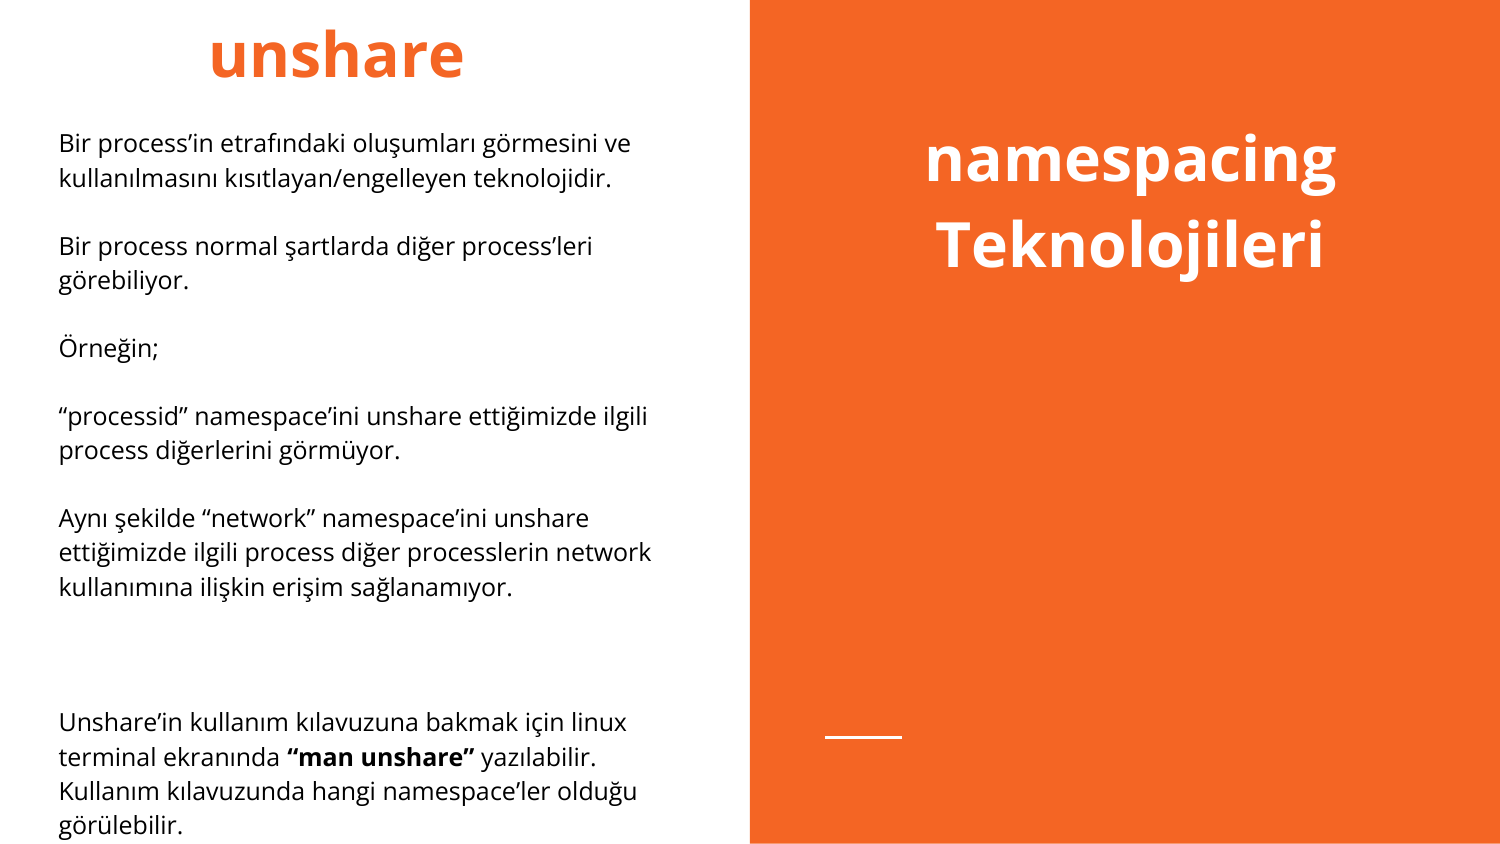

unshare
Bir process’in etrafındaki oluşumları görmesini ve kullanılmasını kısıtlayan/engelleyen teknolojidir.
Bir process normal şartlarda diğer process’leri görebiliyor.
Örneğin;
“processid” namespace’ini unshare ettiğimizde ilgili process diğerlerini görmüyor.
Aynı şekilde “network” namespace’ini unshare ettiğimizde ilgili process diğer processlerin network kullanımına ilişkin erişim sağlanamıyor.

Unshare’in kullanım kılavuzuna bakmak için linux terminal ekranında “man unshare” yazılabilir. Kullanım kılavuzunda hangi namespace’ler olduğu görülebilir.
namespacing Teknolojileri